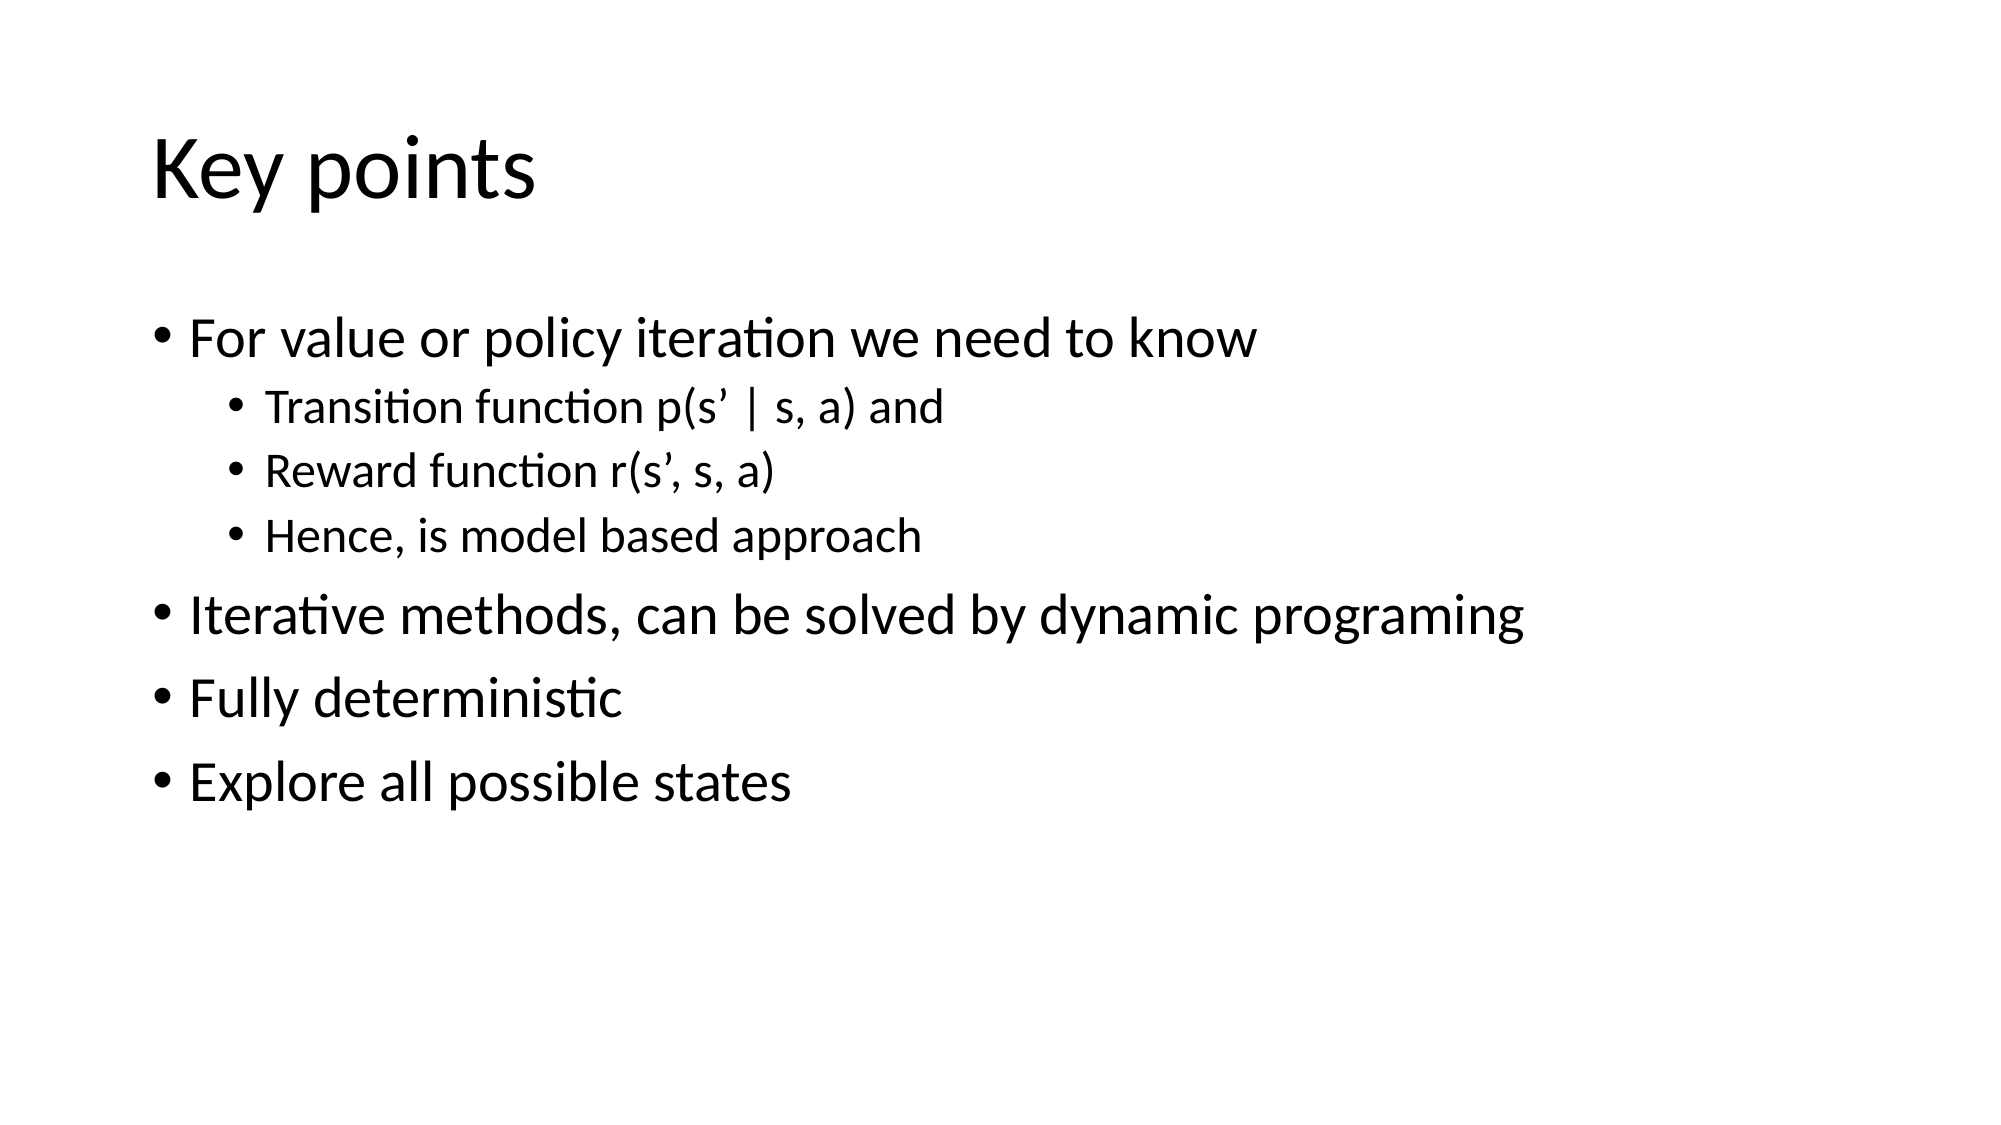

# Key points
For value or policy iteration we need to know
Transition function p(s’ | s, a) and
Reward function r(s’, s, a)
Hence, is model based approach
Iterative methods, can be solved by dynamic programing
Fully deterministic
Explore all possible states